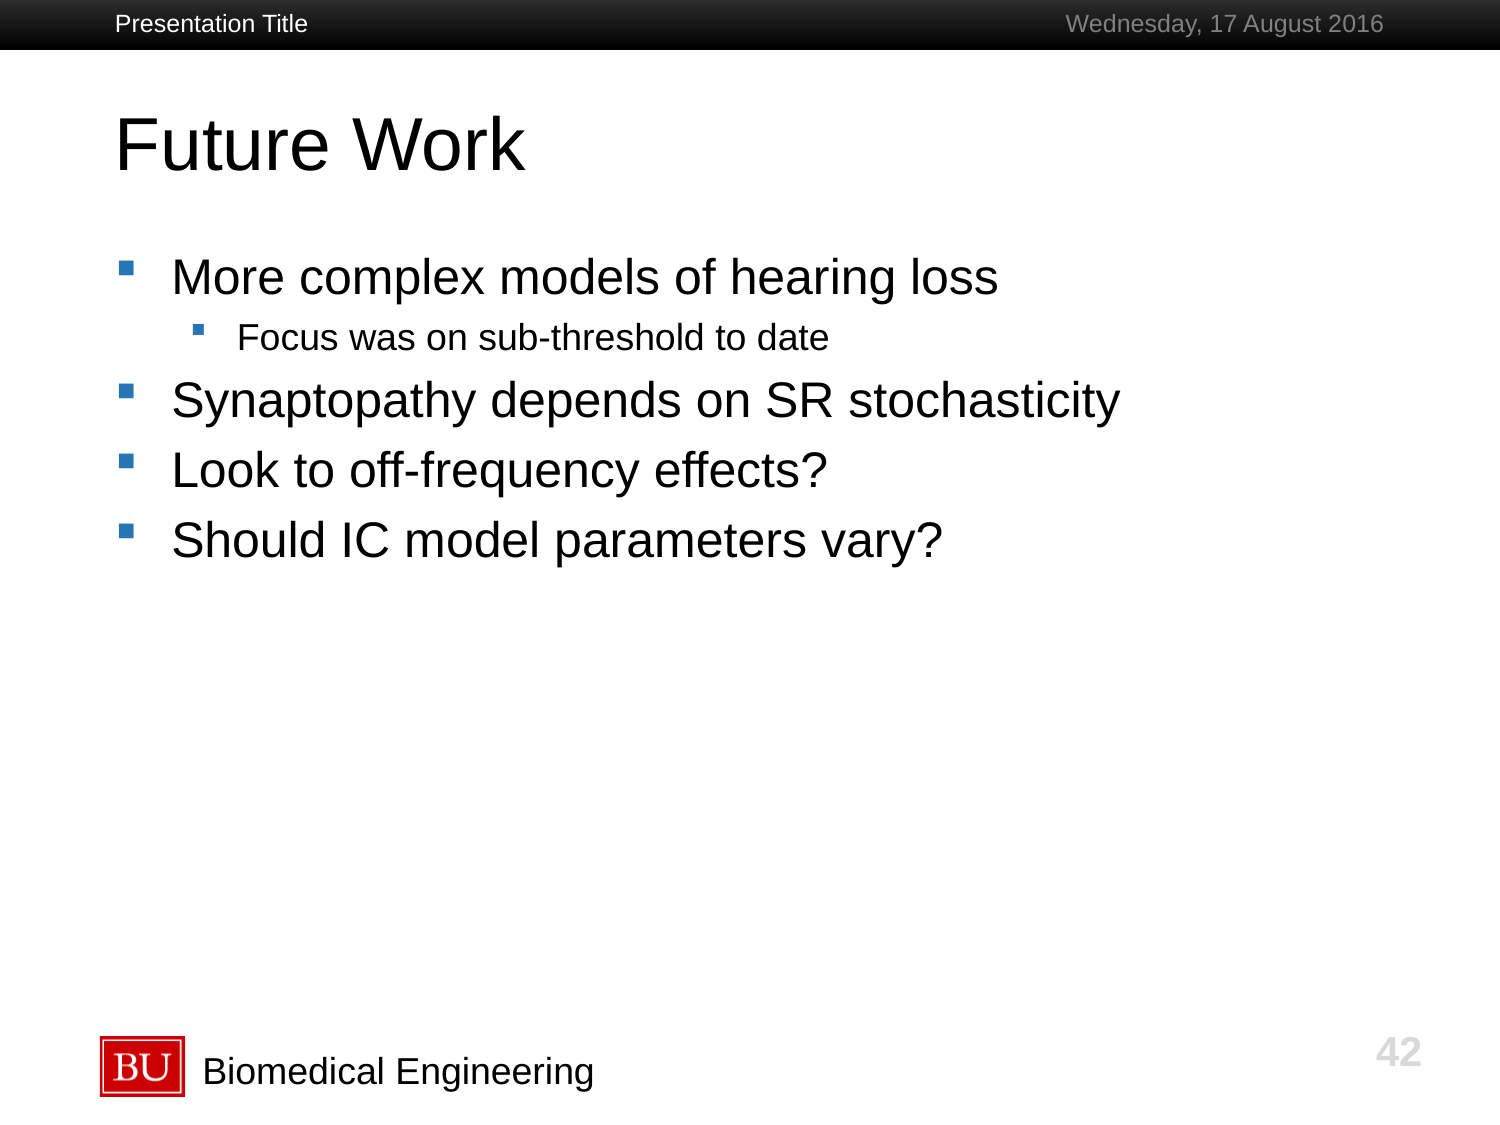

Presentation Title
Wednesday, 17 August 2016
# Future Work
More complex models of hearing loss
Focus was on sub-threshold to date
Synaptopathy depends on SR stochasticity
Look to off-frequency effects?
Should IC model parameters vary?
42